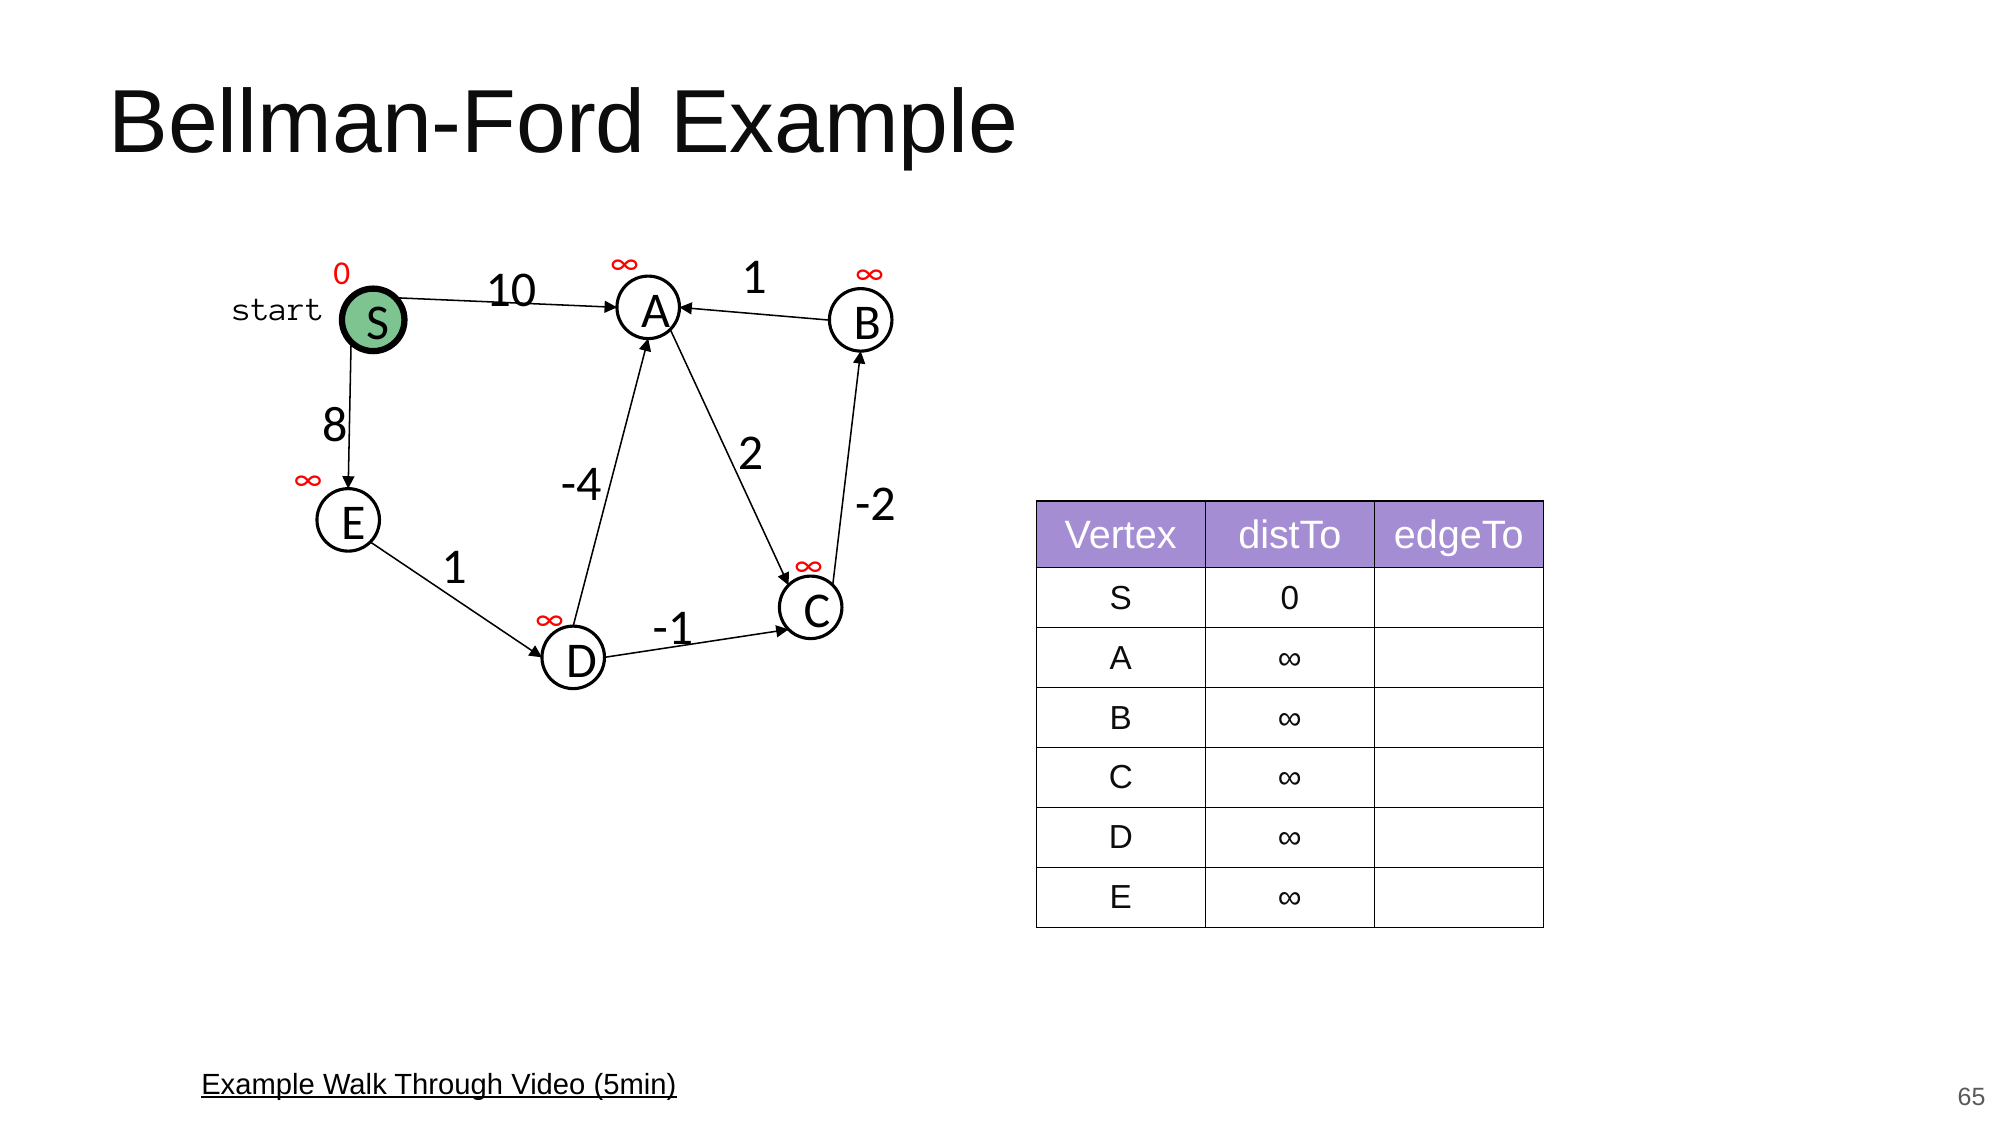

# Bellman-Ford Example
∞
1
0
∞
10
A
S
B
8
2
-4
∞
-2
E
1
∞
C
-1
∞
D
start
| Vertex | distTo | edgeTo |
| --- | --- | --- |
| S | 0 |  |
| A | ∞ |  |
| B | ∞ |  |
| C | ∞ |  |
| D | ∞ |  |
| E | ∞ |  |
65
Example Walk Through Video (5min)